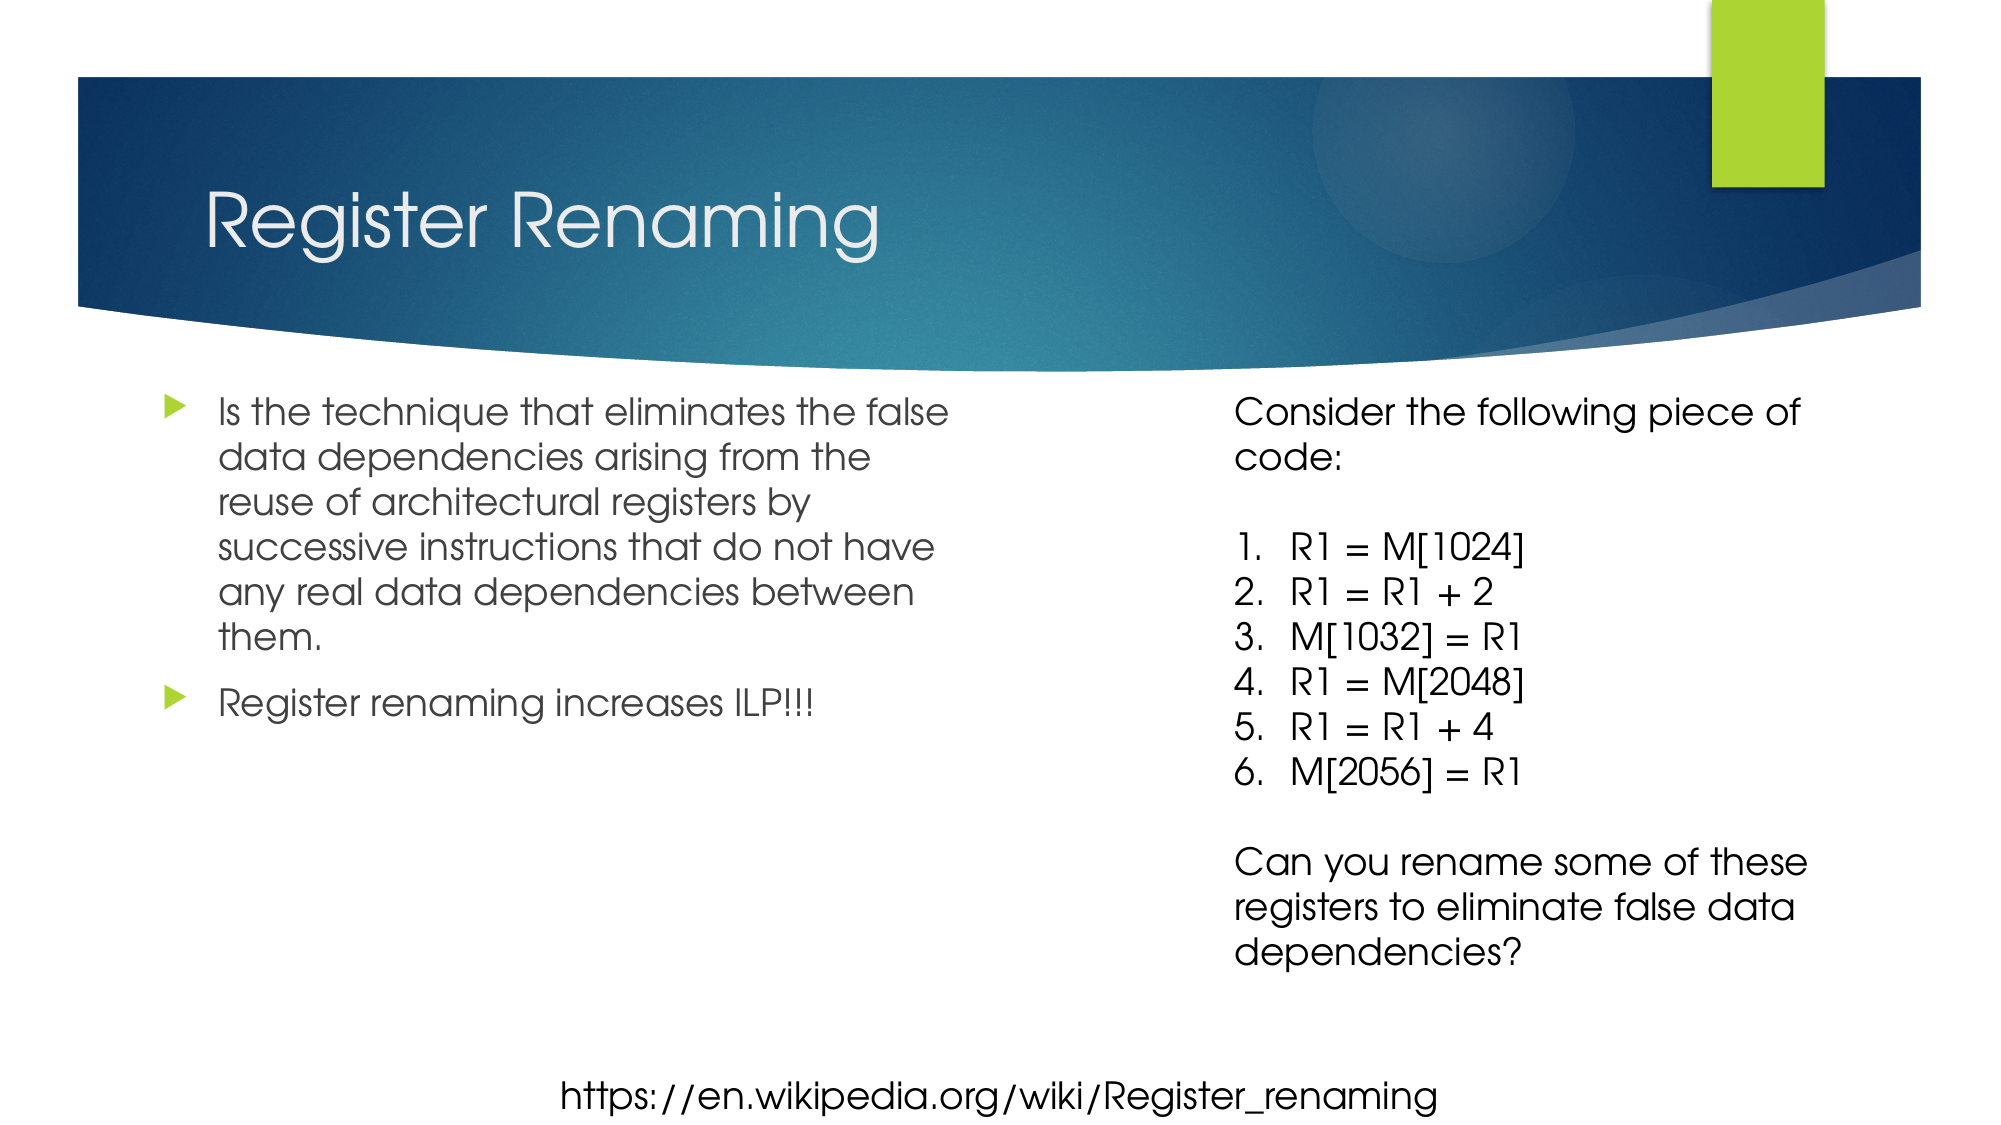

# Register Renaming
Is the technique that eliminates the false data dependencies arising from the reuse of architectural registers by successive instructions that do not have any real data dependencies between them.
Register renaming increases ILP!!!
Consider the following piece of code:

R1 = M[1024]
R1 = R1 + 2
M[1032] = R1
R1 = M[2048]
R1 = R1 + 4
M[2056] = R1

Can you rename some of these registers to eliminate false data dependencies?
https://en.wikipedia.org/wiki/Register_renaming